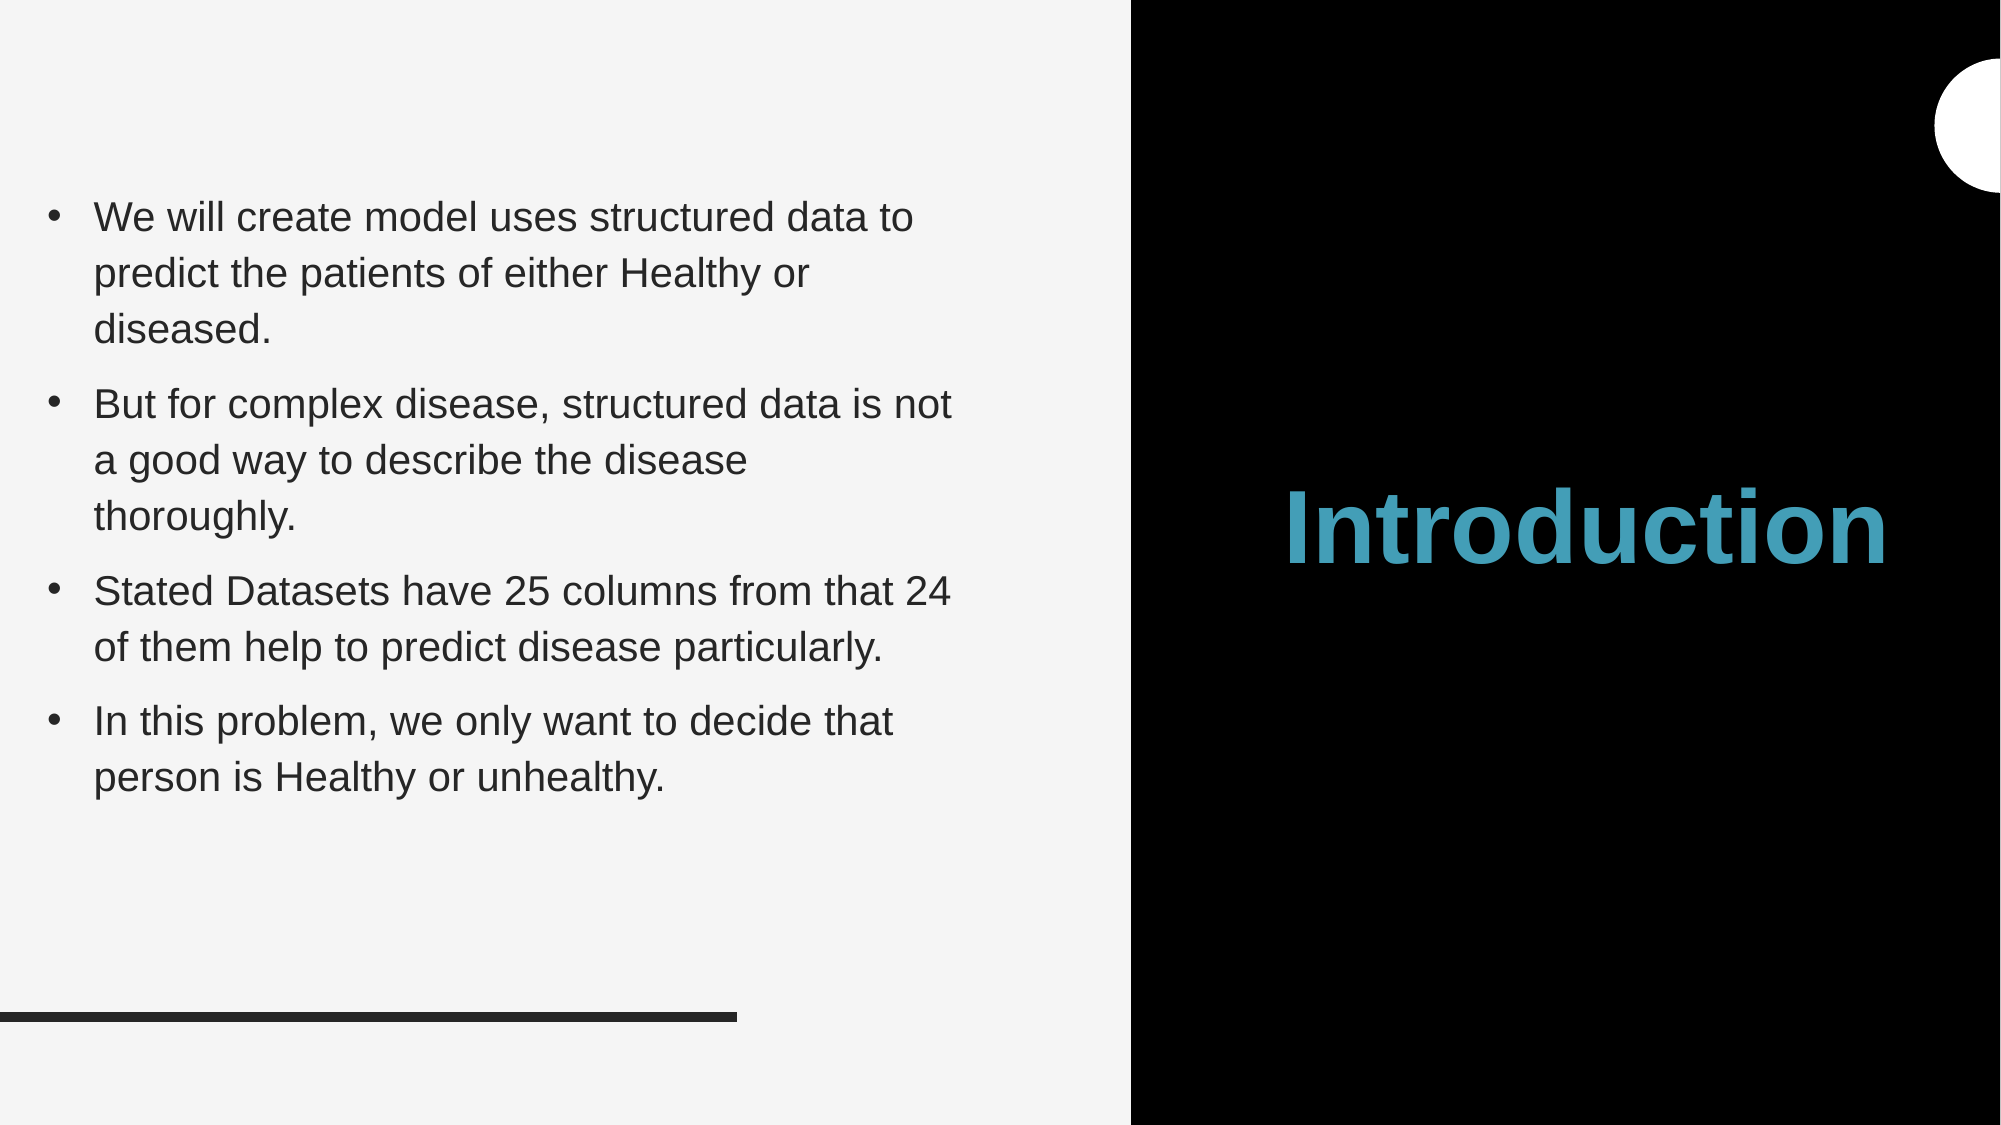

We will create model uses structured data to predict the patients of either Healthy or diseased.
But for complex disease, structured data is not a good way to describe the disease thoroughly.
Stated Datasets have 25 columns from that 24 of them help to predict disease particularly.
In this problem, we only want to decide that person is Healthy or unhealthy.
# Introduction